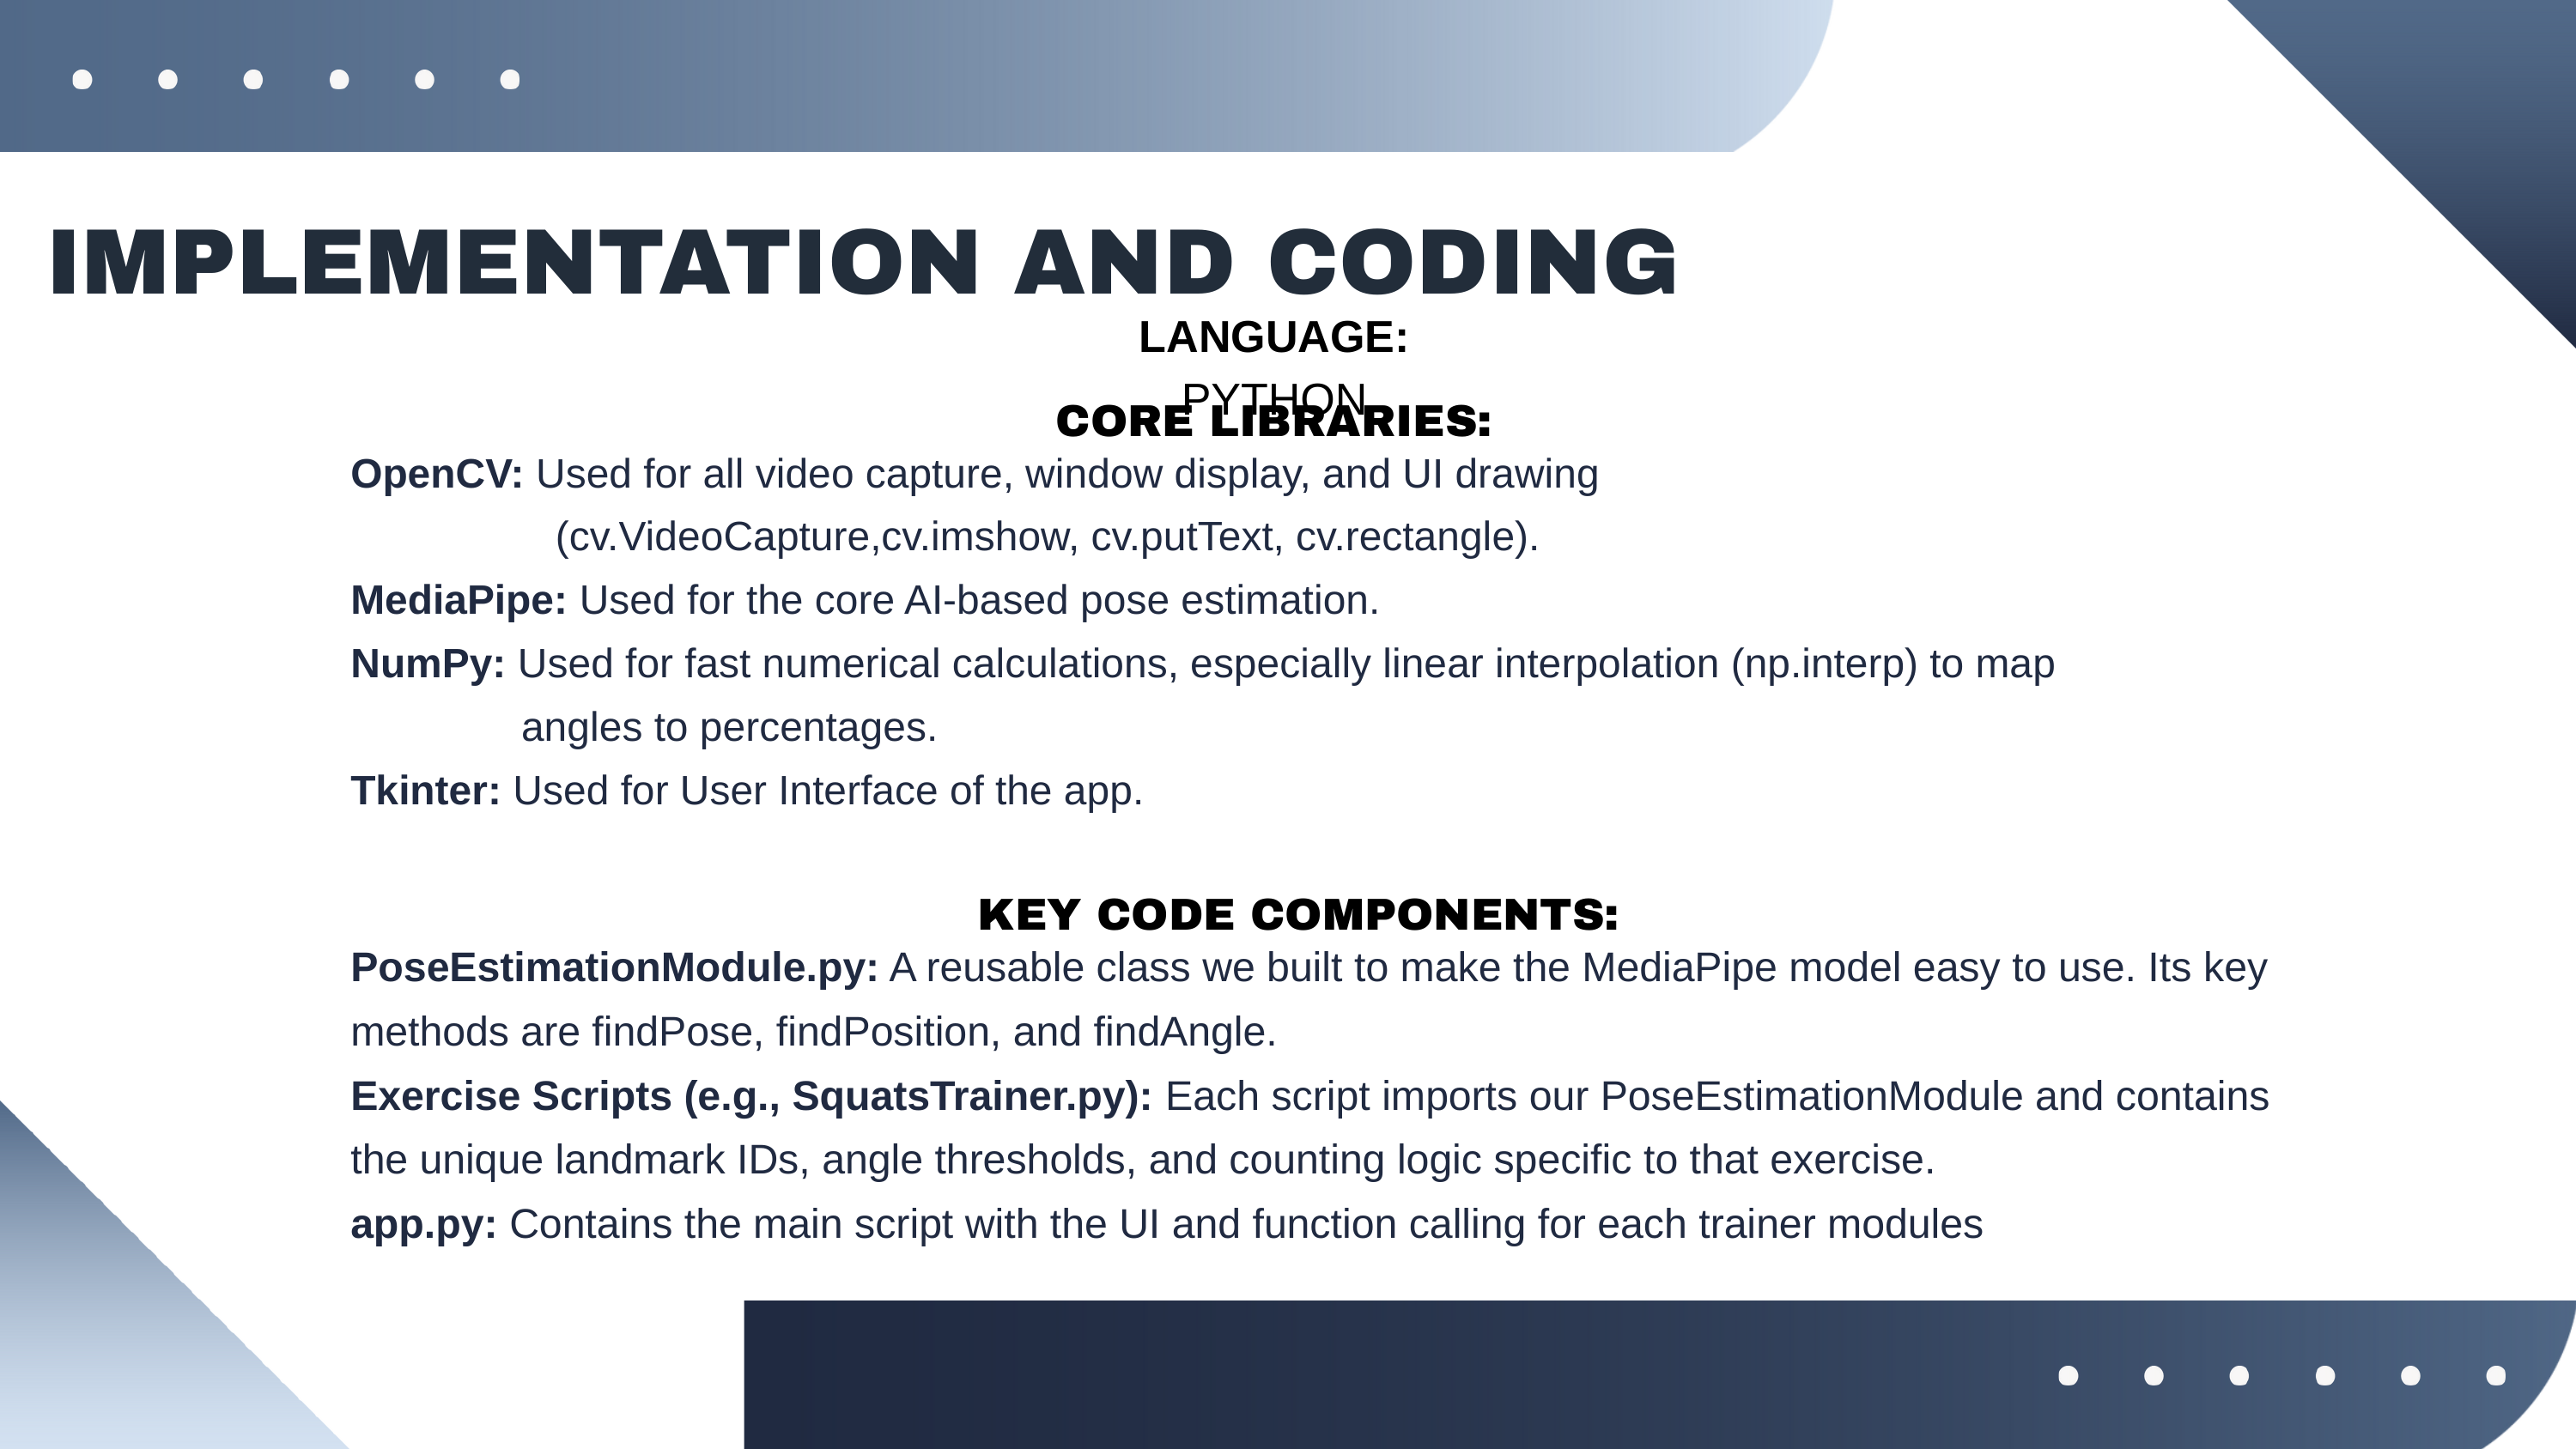

IMPLEMENTATION AND CODING
LANGUAGE: PYTHON
CORE LIBRARIES:
OpenCV: Used for all video capture, window display, and UI drawing
                  (cv.VideoCapture,cv.imshow, cv.putText, cv.rectangle).
MediaPipe: Used for the core AI-based pose estimation.
NumPy: Used for fast numerical calculations, especially linear interpolation (np.interp) to map
               angles to percentages.
Tkinter: Used for User Interface of the app.
KEY CODE COMPONENTS:
PoseEstimationModule.py: A reusable class we built to make the MediaPipe model easy to use. Its key methods are findPose, findPosition, and findAngle.
Exercise Scripts (e.g., SquatsTrainer.py): Each script imports our PoseEstimationModule and contains the unique landmark IDs, angle thresholds, and counting logic specific to that exercise.
app.py: Contains the main script with the UI and function calling for each trainer modules